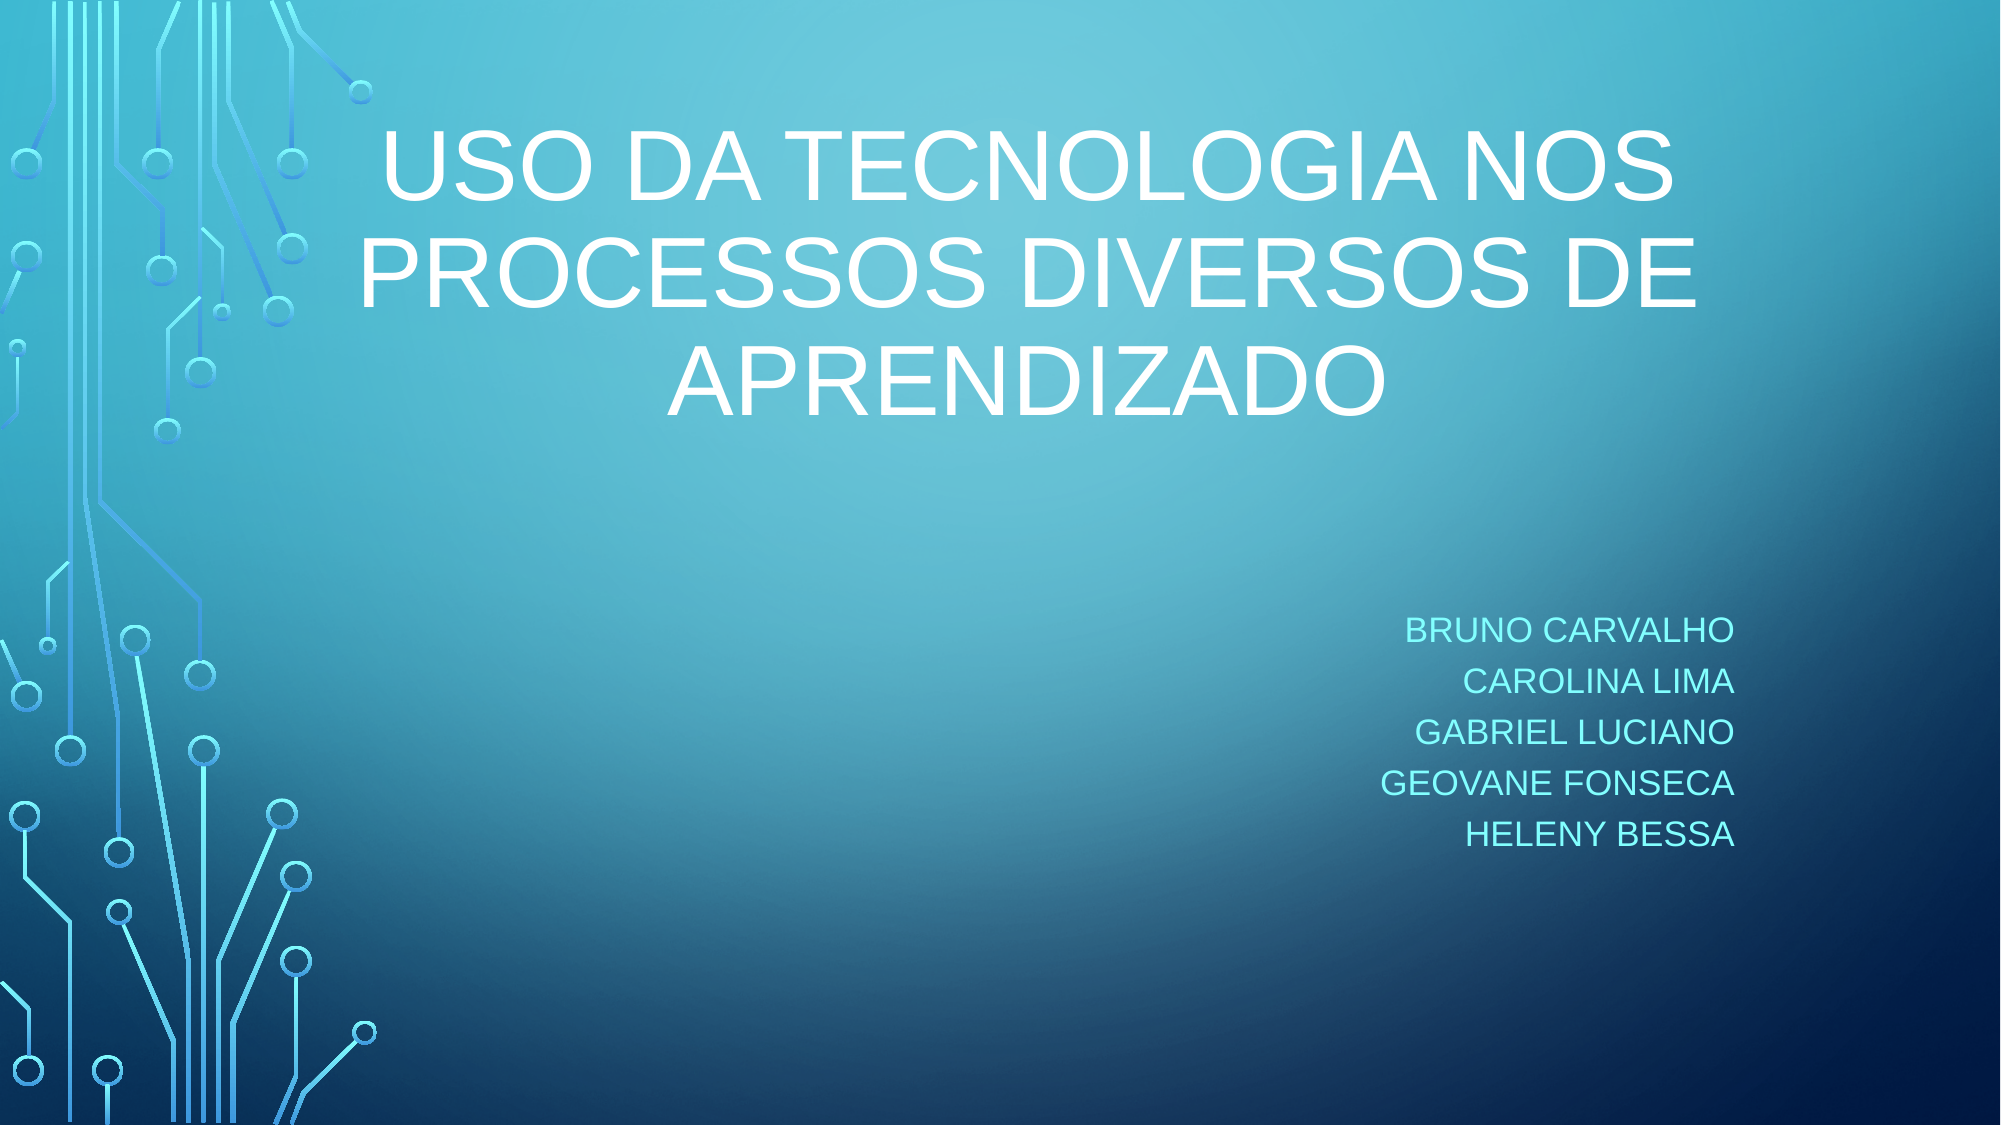

# USO DA TECNOLOGIA NOS PROCESSOS diversos DE APRENDIZADO
Bruno carvalho
Carolina lima
Gabriel Luciano
Geovane Fonseca
Heleny Bessa